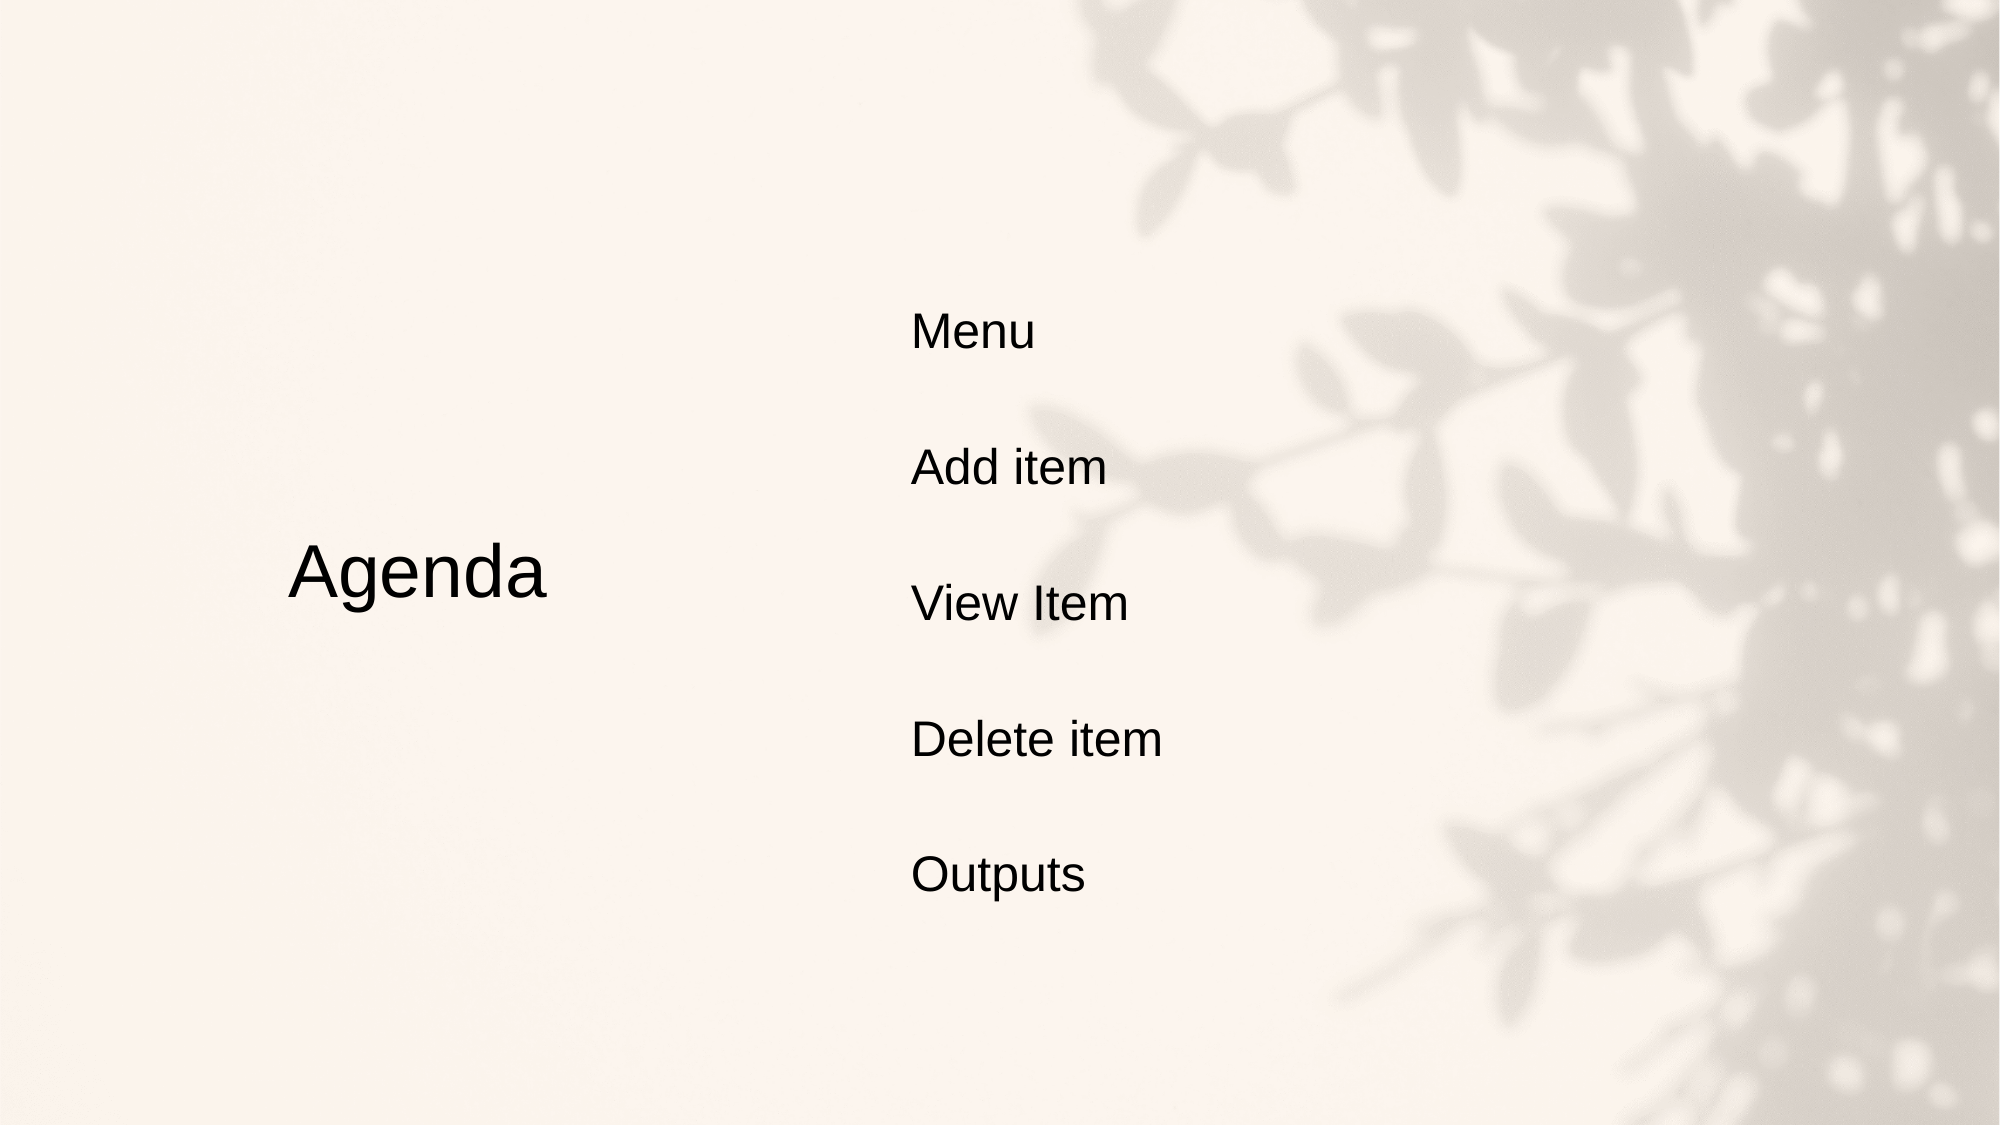

Menu
Add item
View Item
Delete item
Outputs
# Agenda